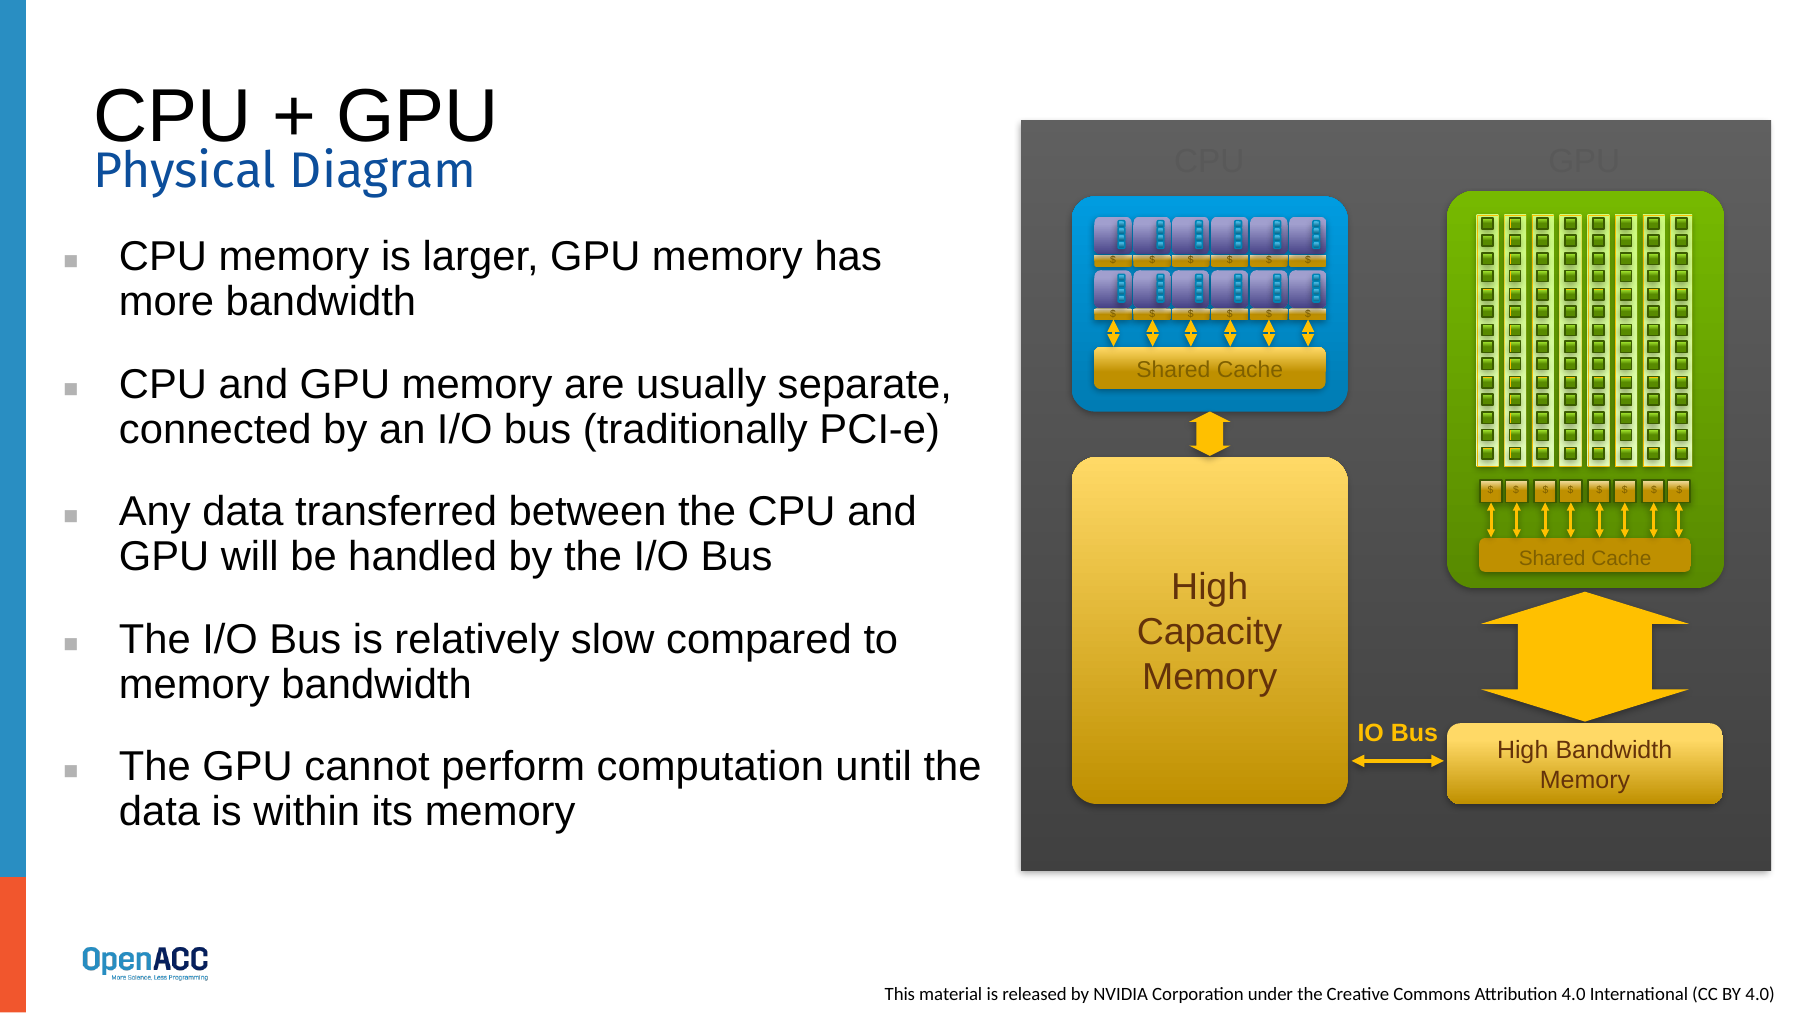

# CPU + GPU

CPU
GPU
Physical Diagram

$

$

$

$

$

$

CPU memory is larger, GPU memory has more bandwidth
CPU and GPU memory are usually separate, connected by an I/O bus (traditionally PCI-e)
Any data transferred between the CPU and GPU will be handled by the I/O Bus
The I/O Bus is relatively slow compared to memory bandwidth
The GPU cannot perform computation until the data is within its memory

$

$

$

$

$

$

Shared Cache

$
$
$
$
$
$
$
$

Shared Cache

High Capacity Memory

IO Bus

High Bandwidth Memory